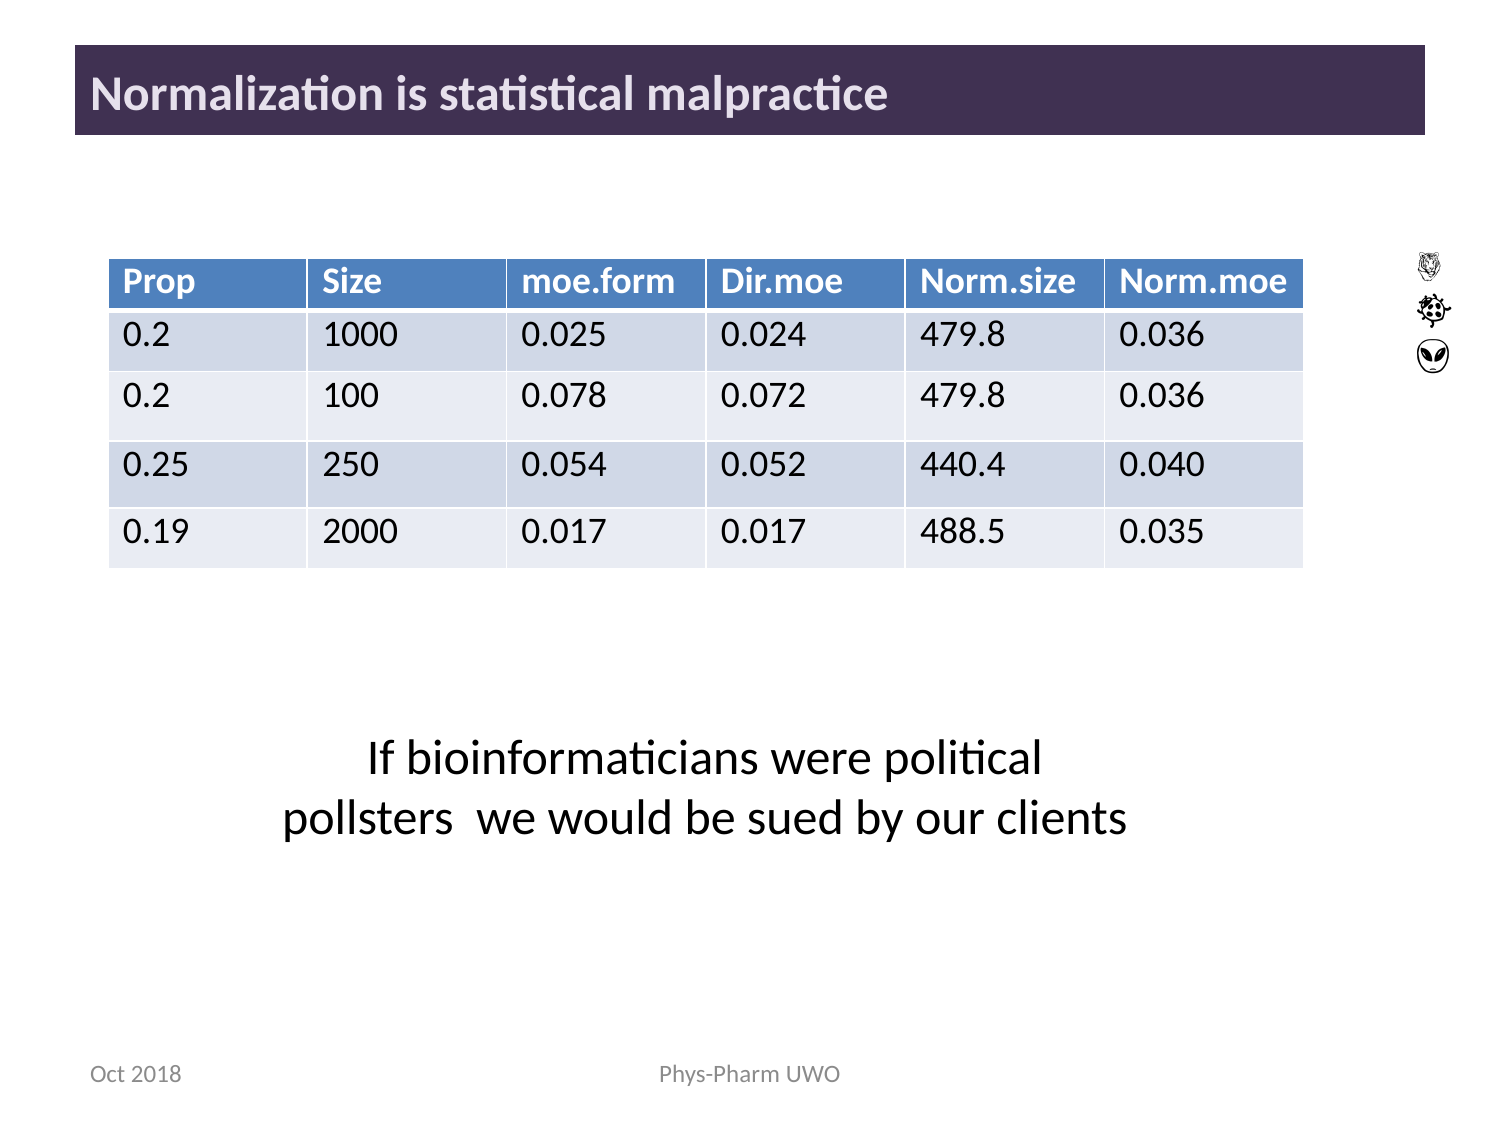

# Normalization is statistical malpractice
🐯
🐞
👽
| Prop | Size | moe.form | Dir.moe | Norm.size | Norm.moe |
| --- | --- | --- | --- | --- | --- |
| 0.2 | 1000 | 0.025 | 0.024 | 479.8 | 0.036 |
| 0.2 | 100 | 0.078 | 0.072 | 479.8 | 0.036 |
| 0.25 | 250 | 0.054 | 0.052 | 440.4 | 0.040 |
| 0.19 | 2000 | 0.017 | 0.017 | 488.5 | 0.035 |
If bioinformaticians were political pollsters  we would be sued by our clients
Oct 2018
Phys-Pharm UWO